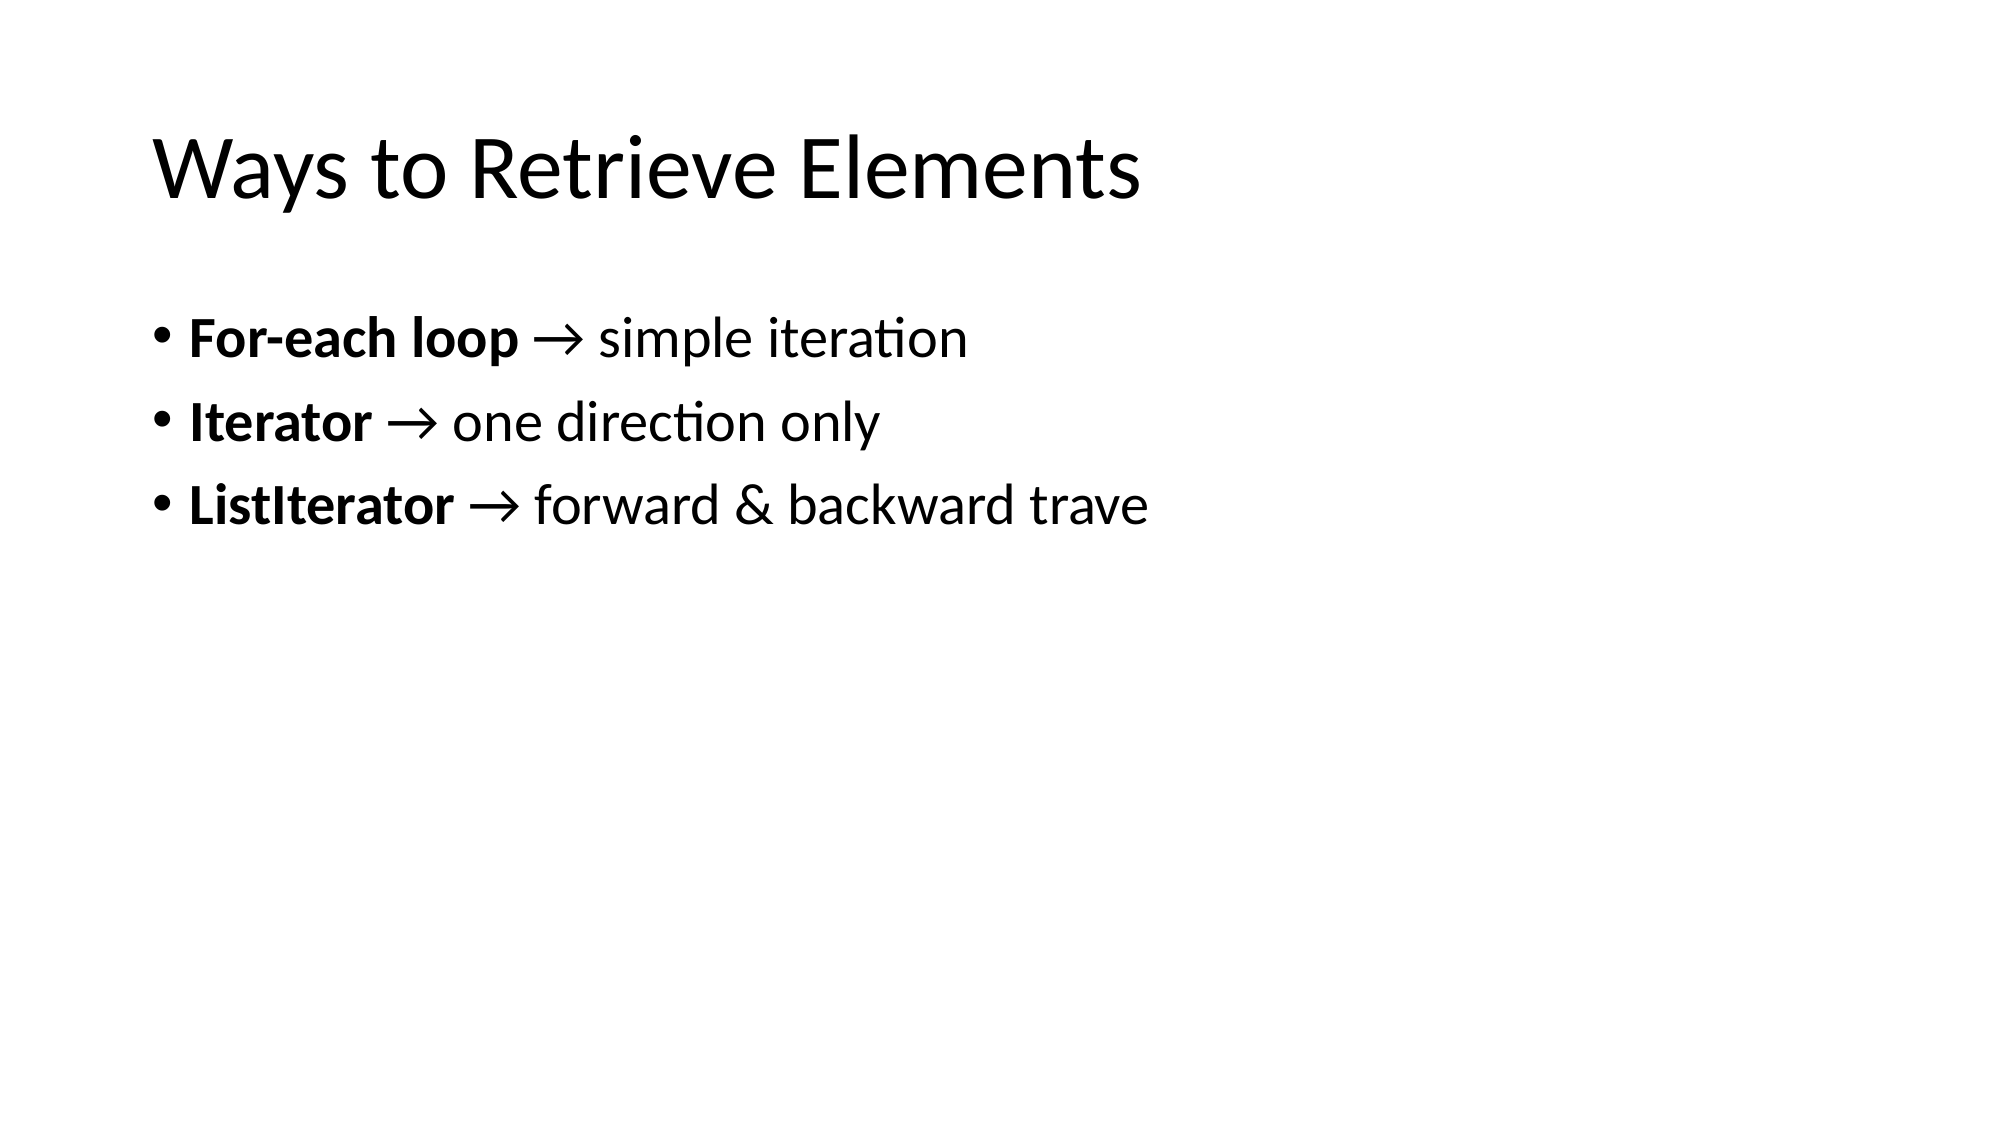

# Ways to Retrieve Elements
For-each loop → simple iteration
Iterator → one direction only
ListIterator → forward & backward trave